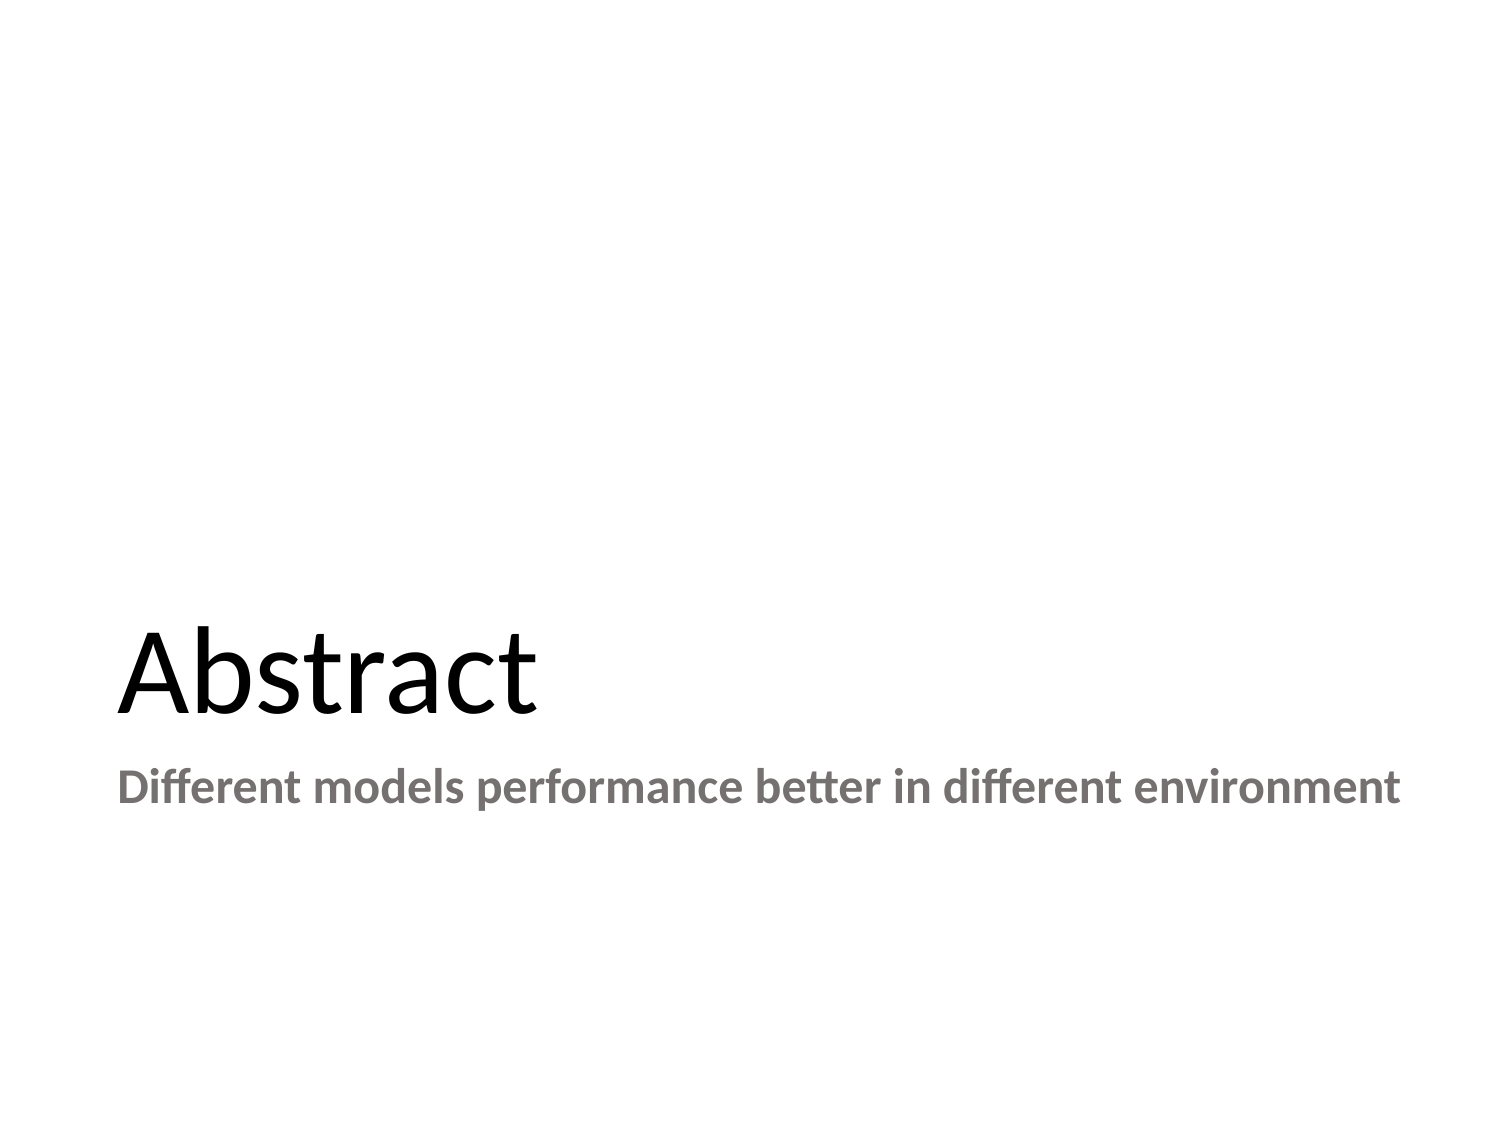

# Abstract
Different models performance better in different environment